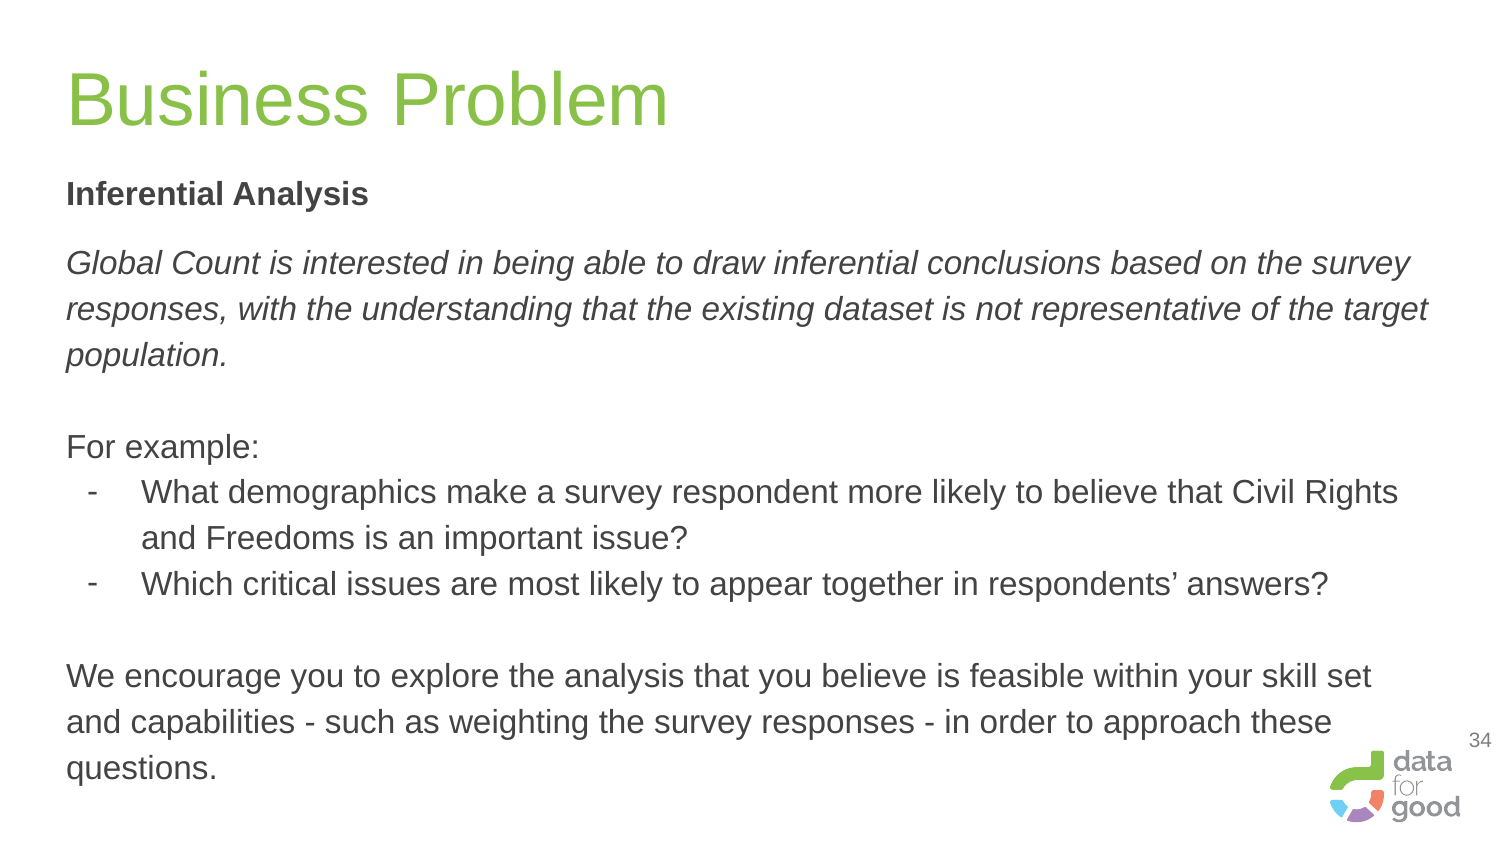

# Business Problem
Inferential Analysis

Global Count is interested in being able to draw inferential conclusions based on the survey responses, with the understanding that the existing dataset is not representative of the target population.

For example:
What demographics make a survey respondent more likely to believe that Civil Rights and Freedoms is an important issue?
Which critical issues are most likely to appear together in respondents’ answers?

We encourage you to explore the analysis that you believe is feasible within your skill set and capabilities - such as weighting the survey responses - in order to approach these questions.

34